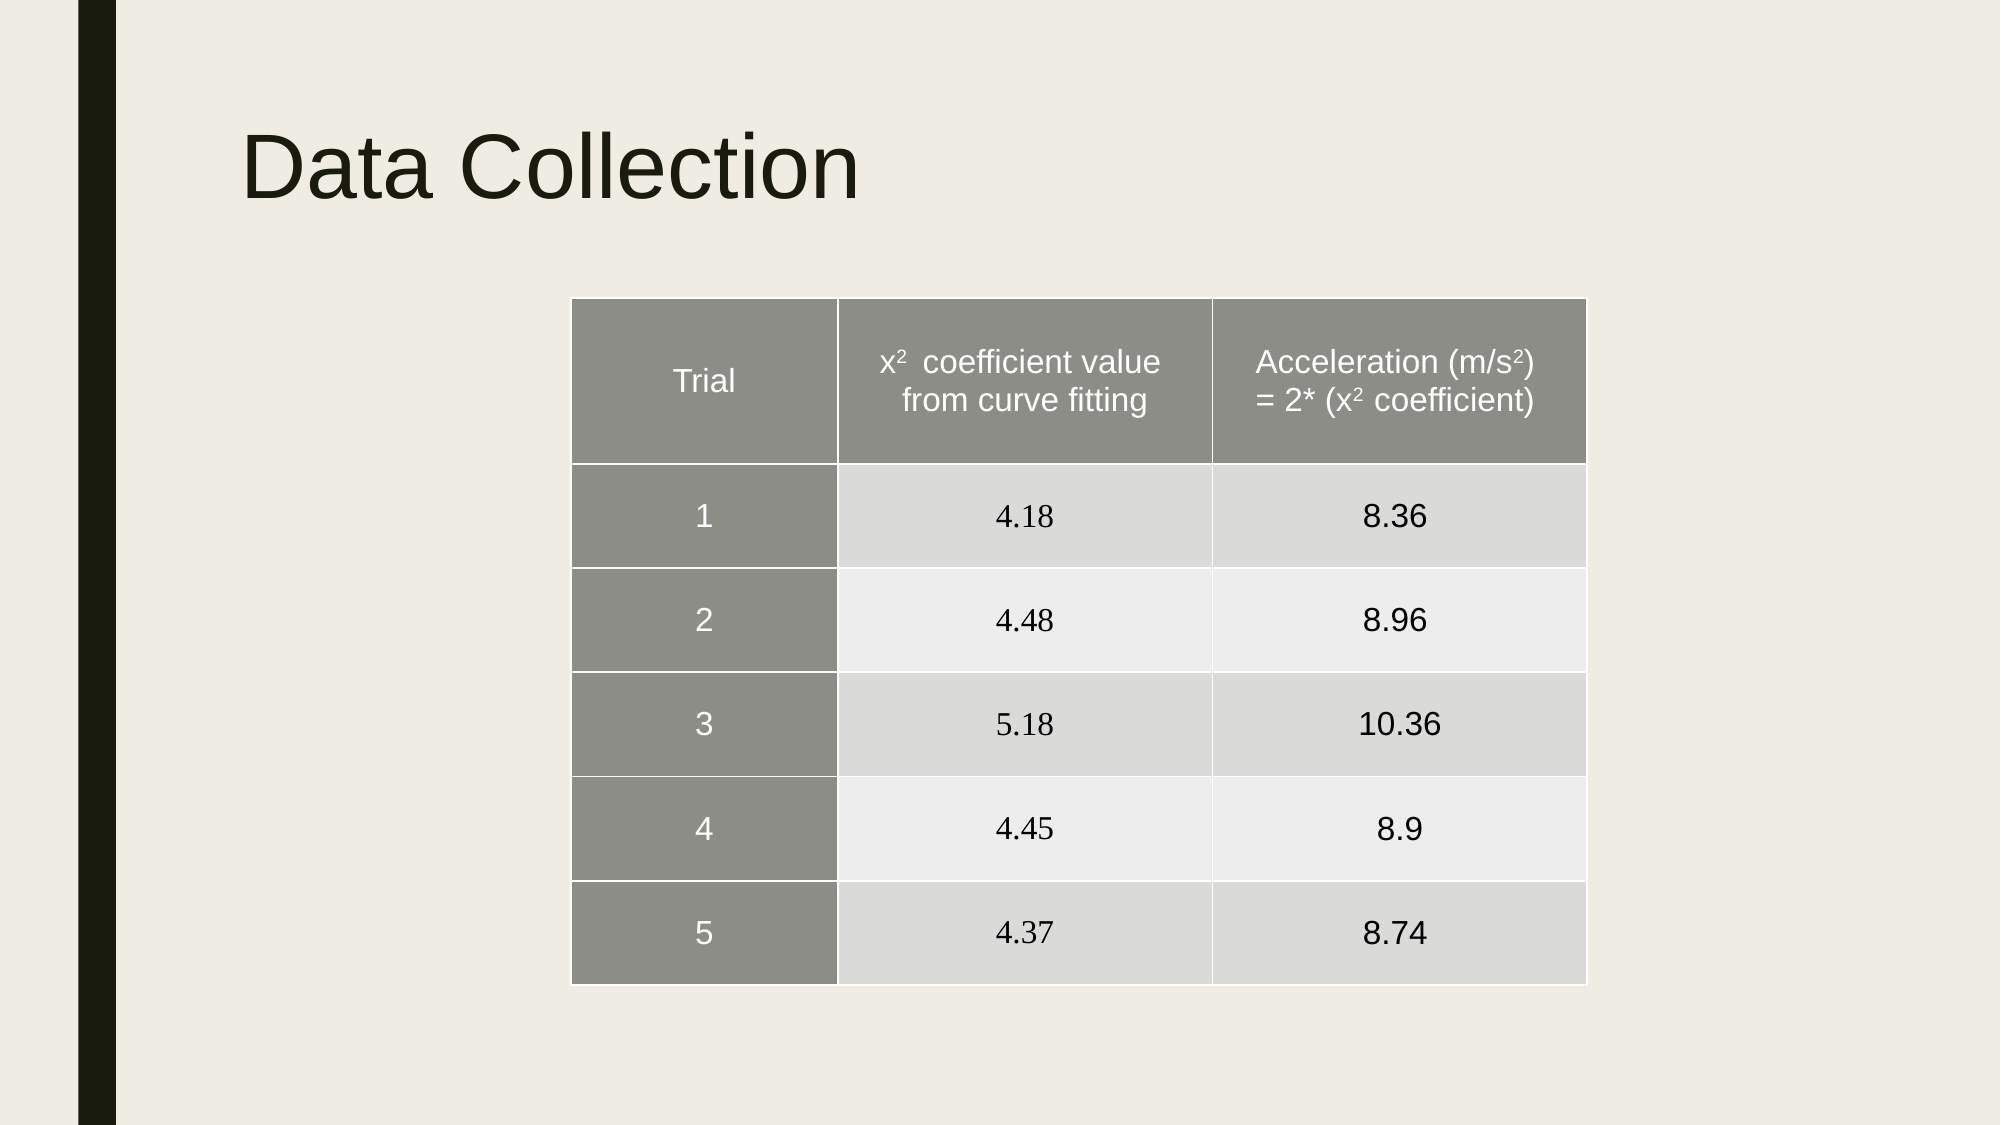

# Data Collection
| Trial | x2 coefficient value from curve fitting | Acceleration (m/s2) = 2\* (x2 coefficient) |
| --- | --- | --- |
| 1 | 4.18 | 8.36 |
| 2 | 4.48 | 8.96 |
| 3 | 5.18 | 10.36 |
| 4 | 4.45 | 8.9 |
| 5 | 4.37 | 8.74 |